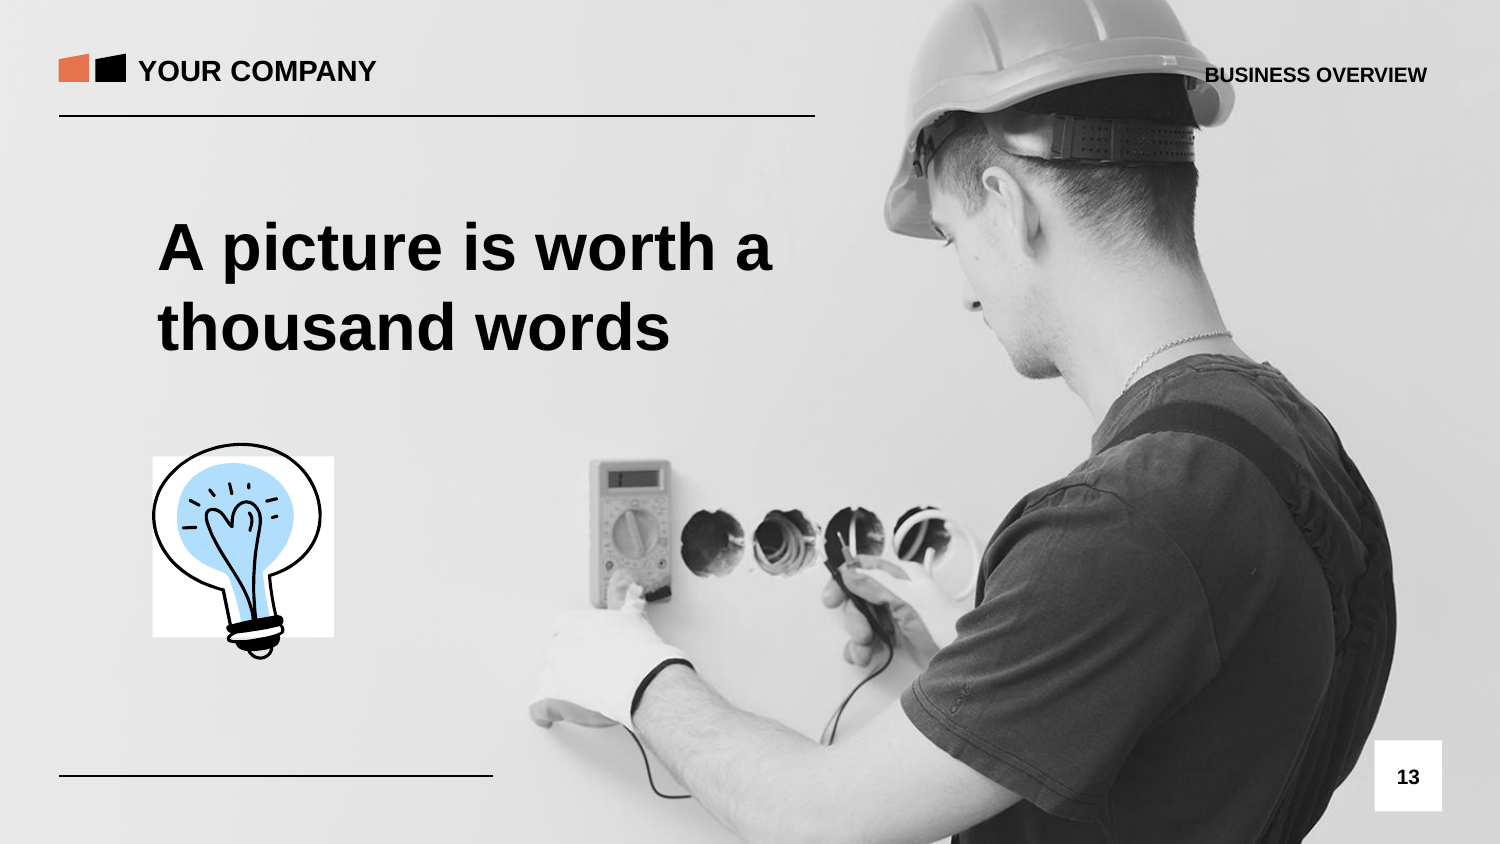

YOUR COMPANY
BUSINESS OVERVIEW

# A picture is worth a thousand words

13